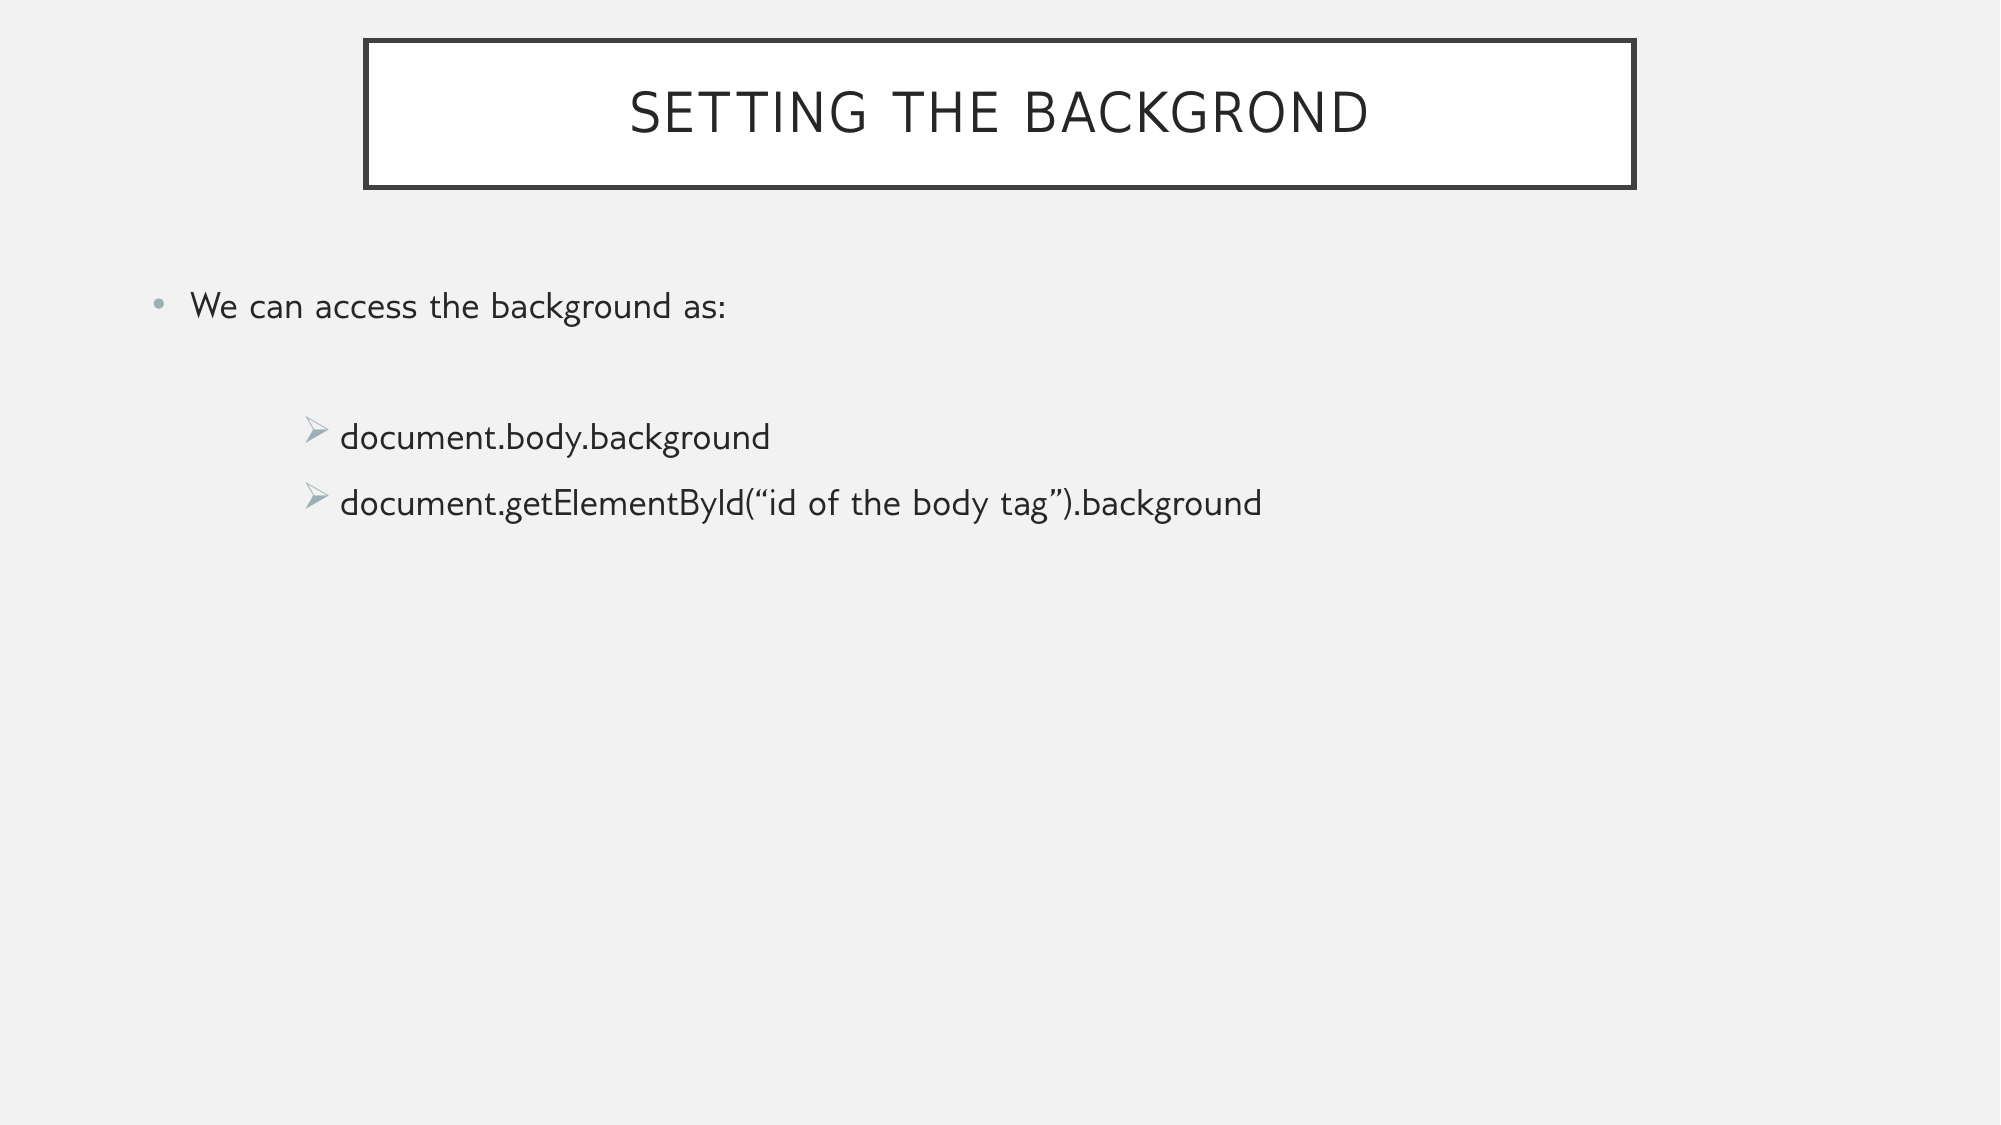

# Setting the backgrond

We can access the background as:

document.body.background
document.getElementById(“id of the body tag”).background